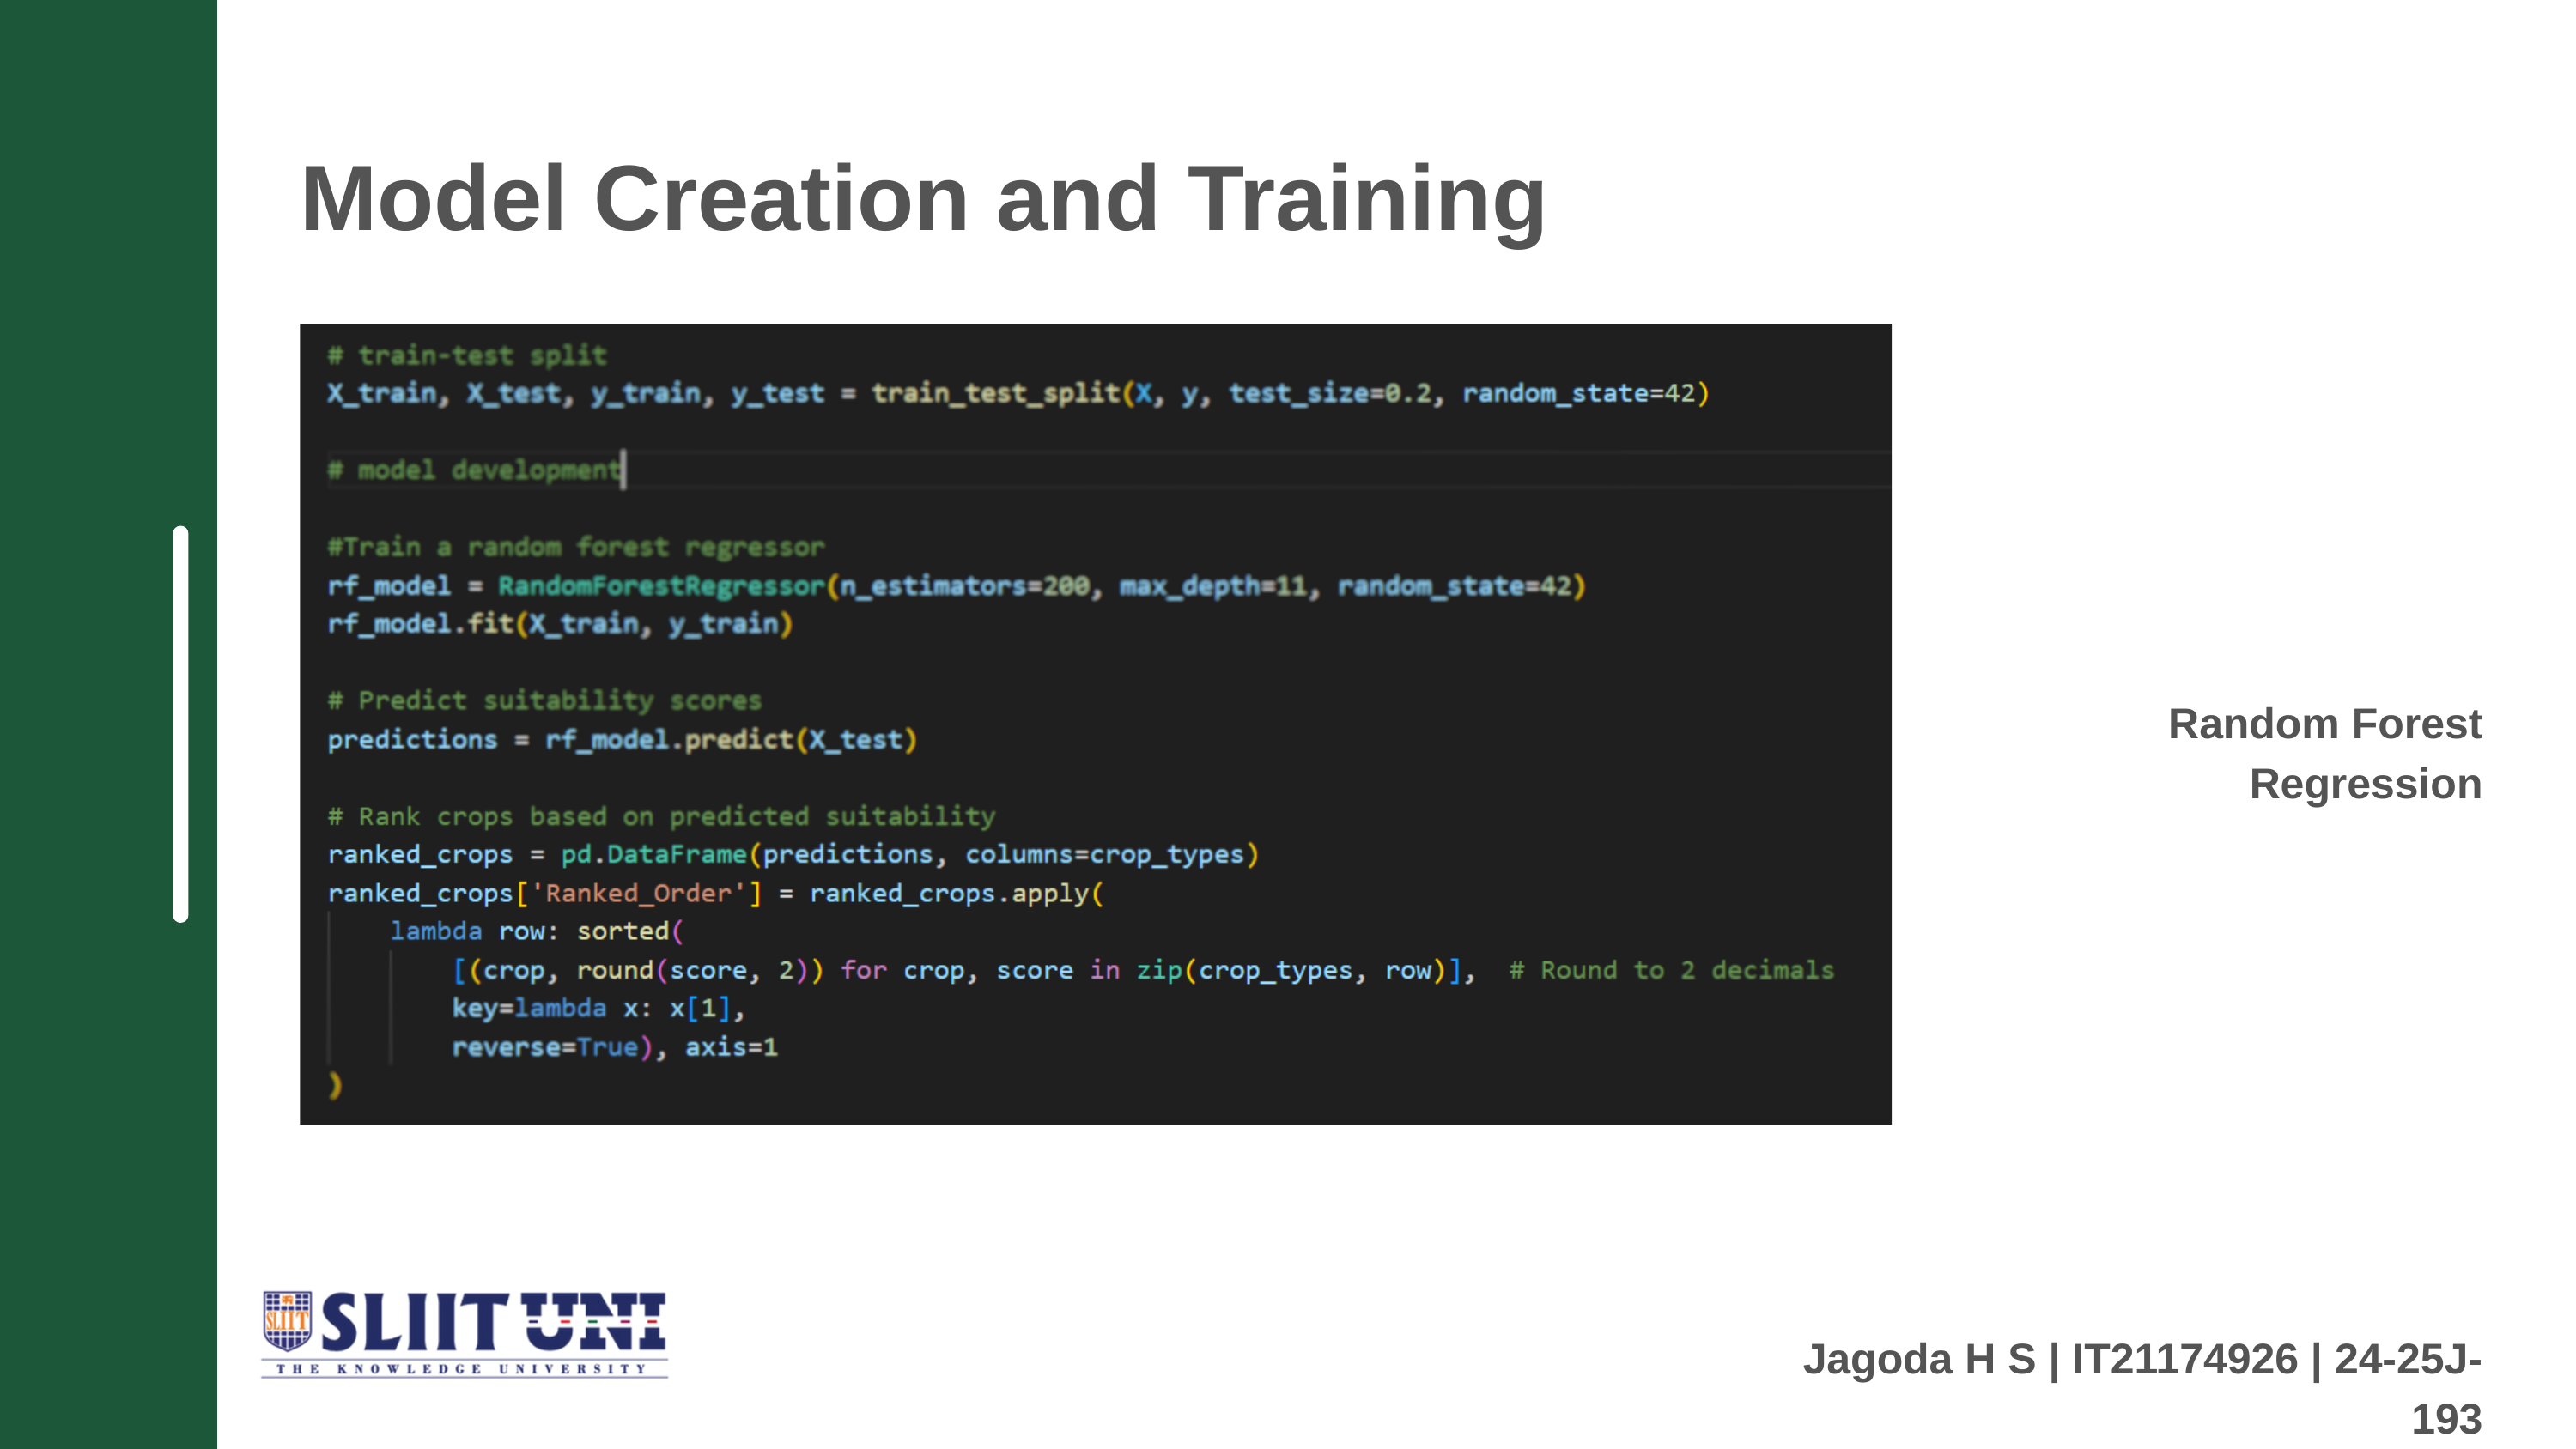

Model Creation and Training

Random Forest Regression

Jagoda H S | IT21174926 | 24-25J-193